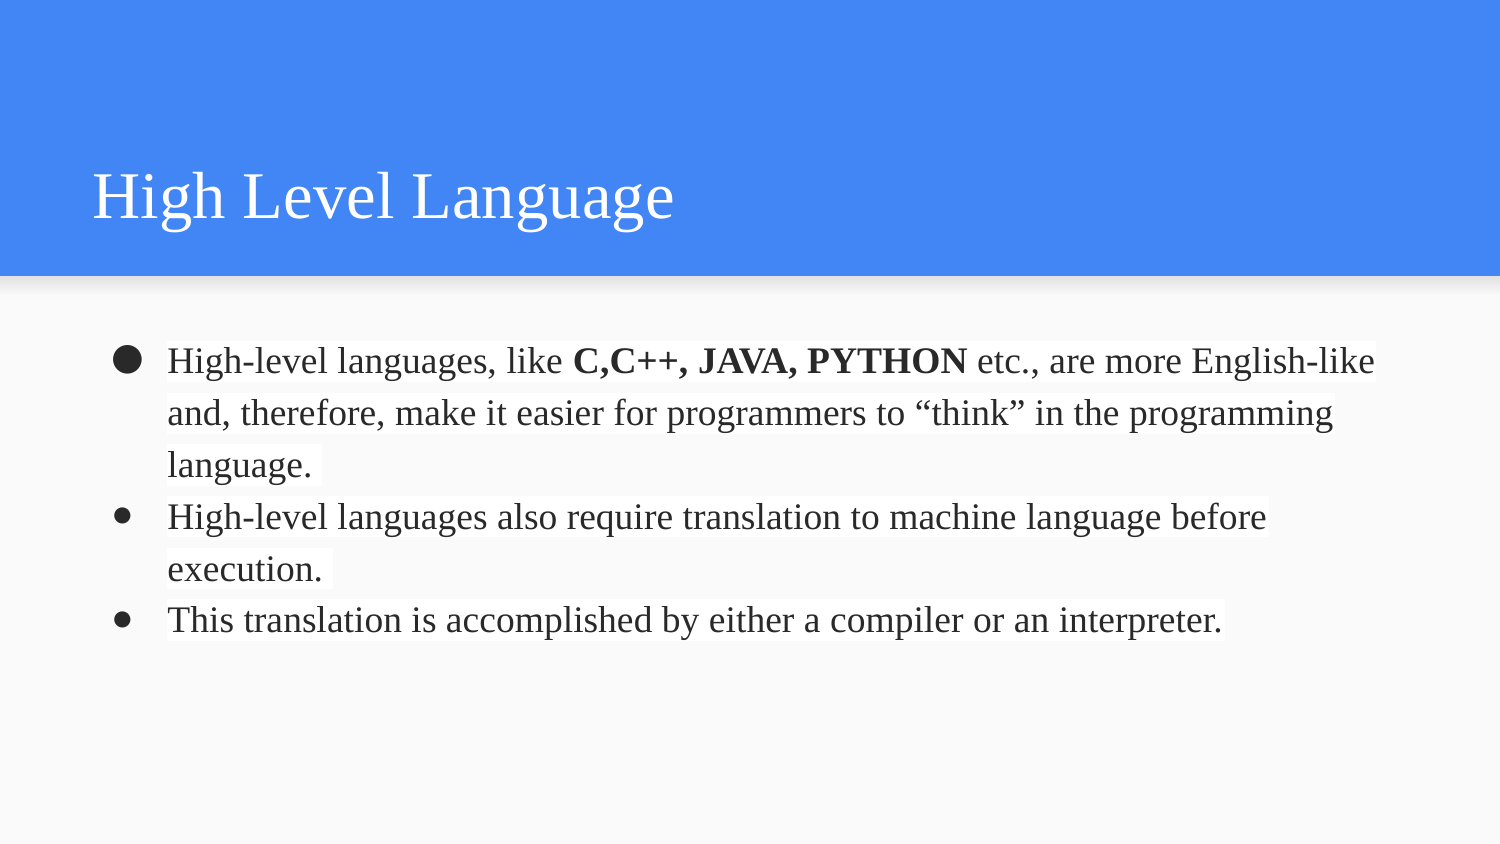

# High Level Language
High-level languages, like C,C++, JAVA, PYTHON etc., are more English-like and, therefore, make it easier for programmers to “think” in the programming language.
High-level languages also require translation to machine language before execution.
This translation is accomplished by either a compiler or an interpreter.